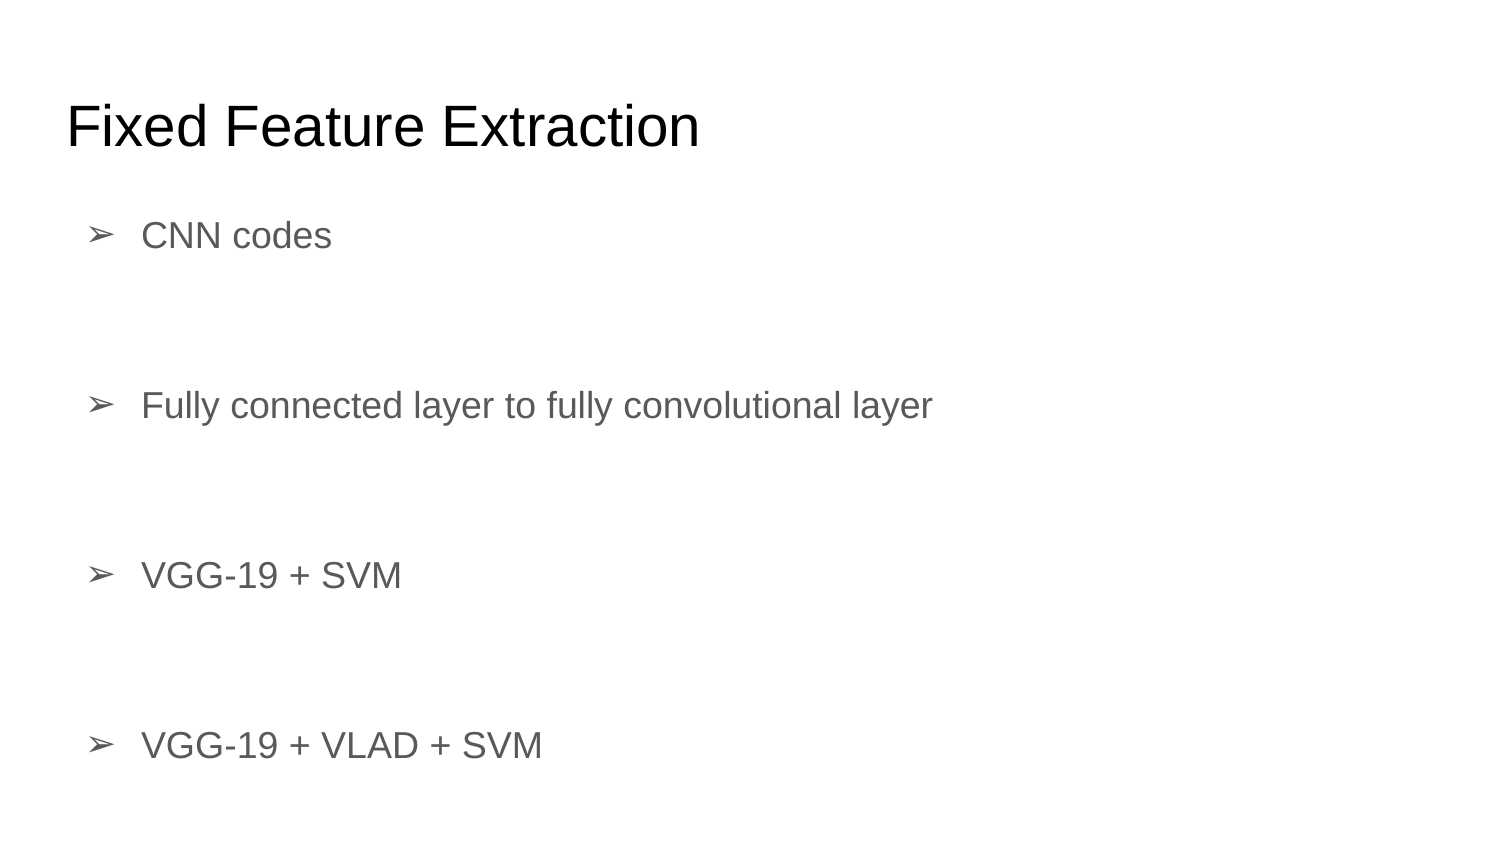

# Fixed Feature Extraction
CNN codes

Fully connected layer to fully convolutional layer

VGG-19 + SVM

VGG-19 + VLAD + SVM